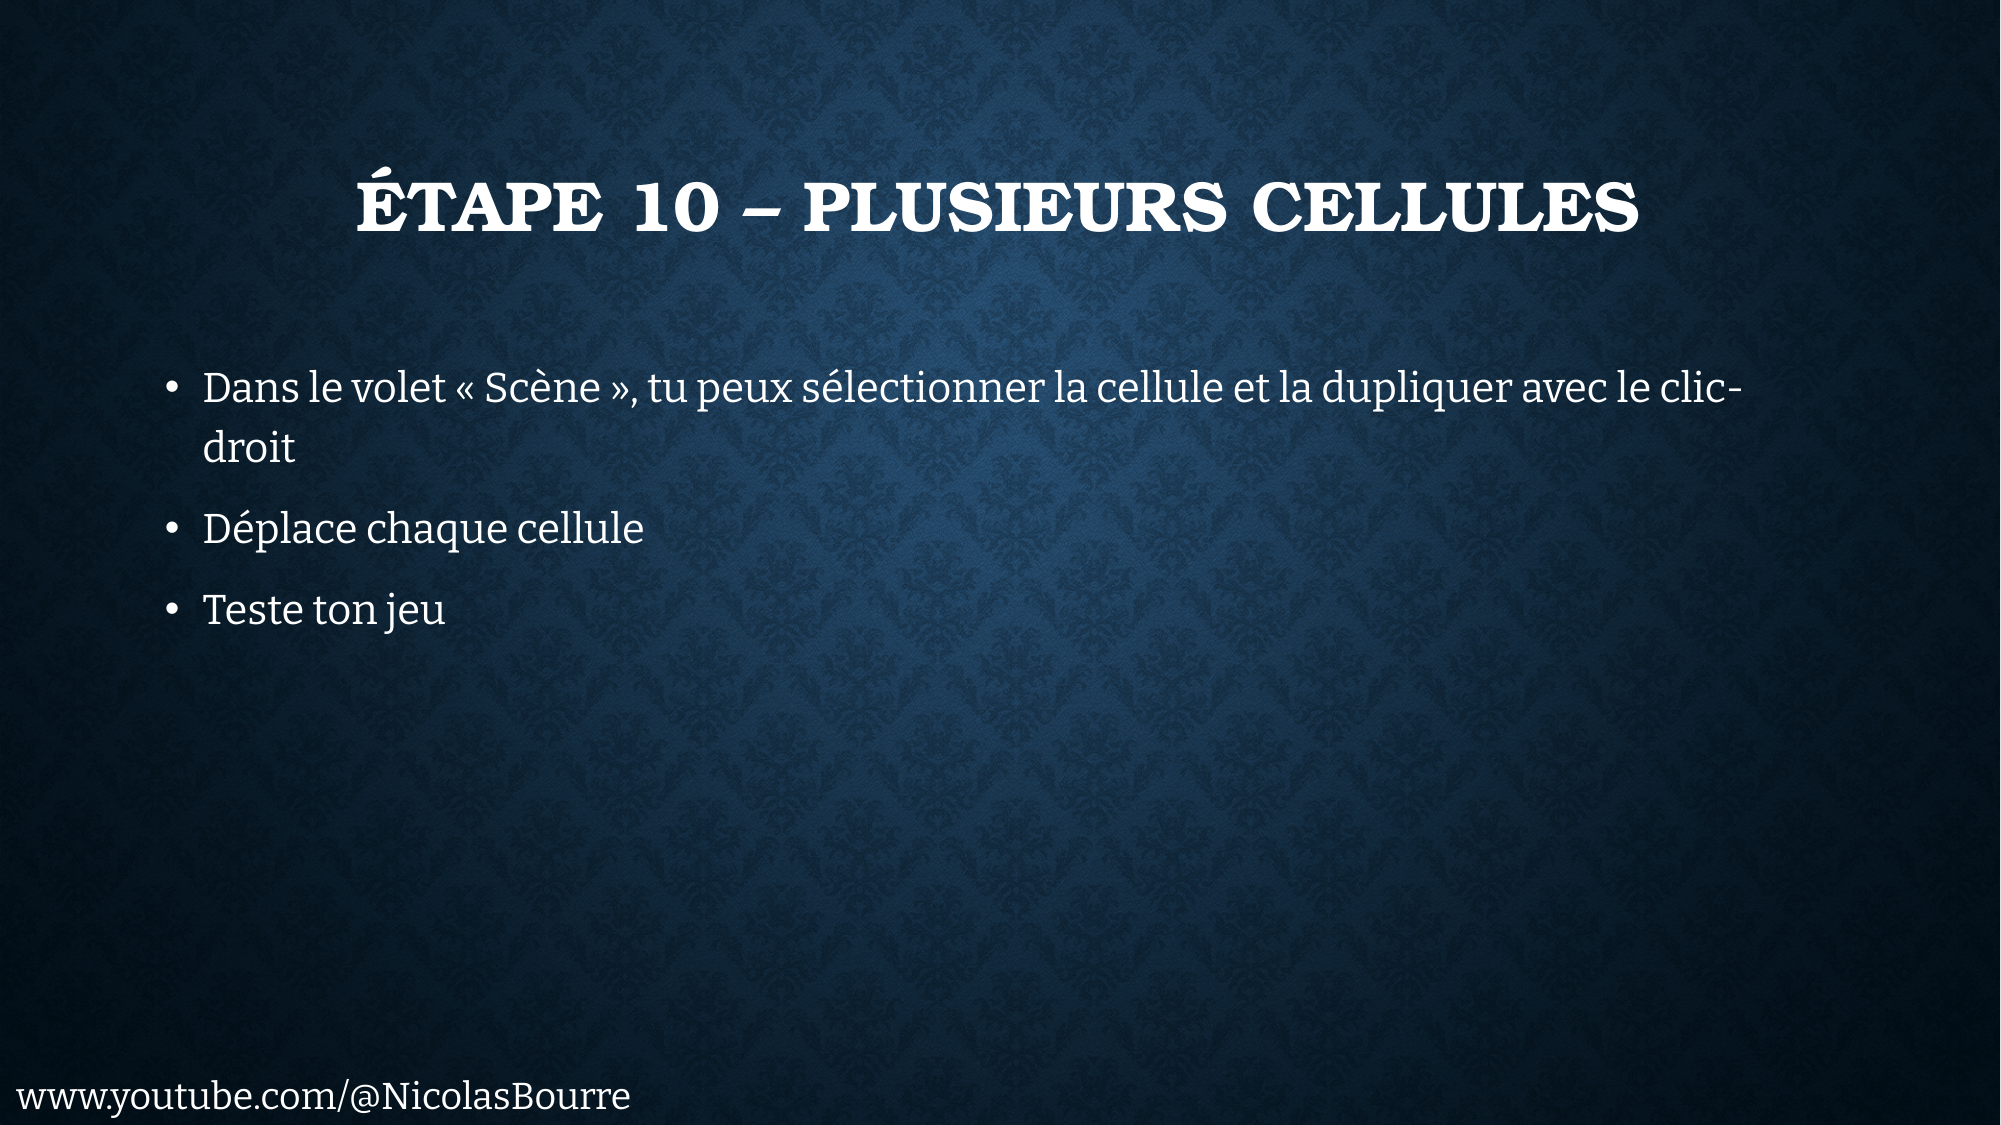

# Étape 10 – Plusieurs Cellules
Dans le volet « Scène », tu peux sélectionner la cellule et la dupliquer avec le clic-droit
Déplace chaque cellule
Teste ton jeu